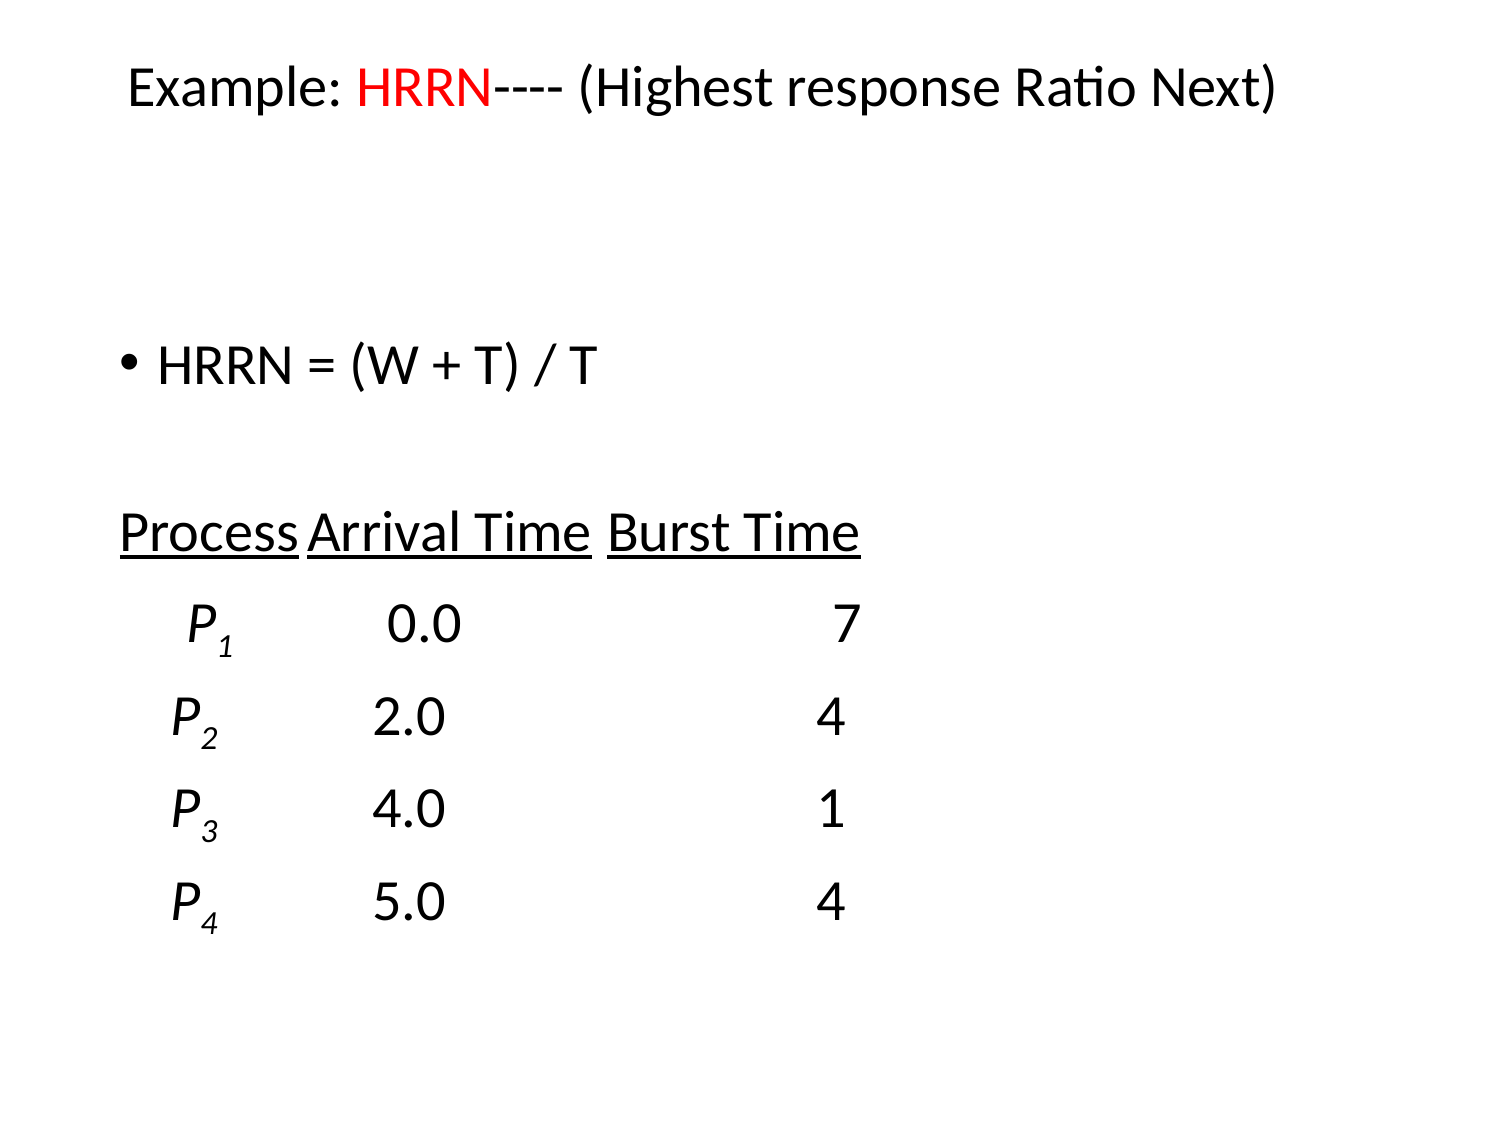

# Example: HRRN---- (Highest response Ratio Next)
HRRN = (W + T) / T

Process	Arrival Time	Burst Time
     P1                    0.0                            7
	 P2                    2.0                            4
	 P3                    4.0                            1
	 P4                    5.0                            4